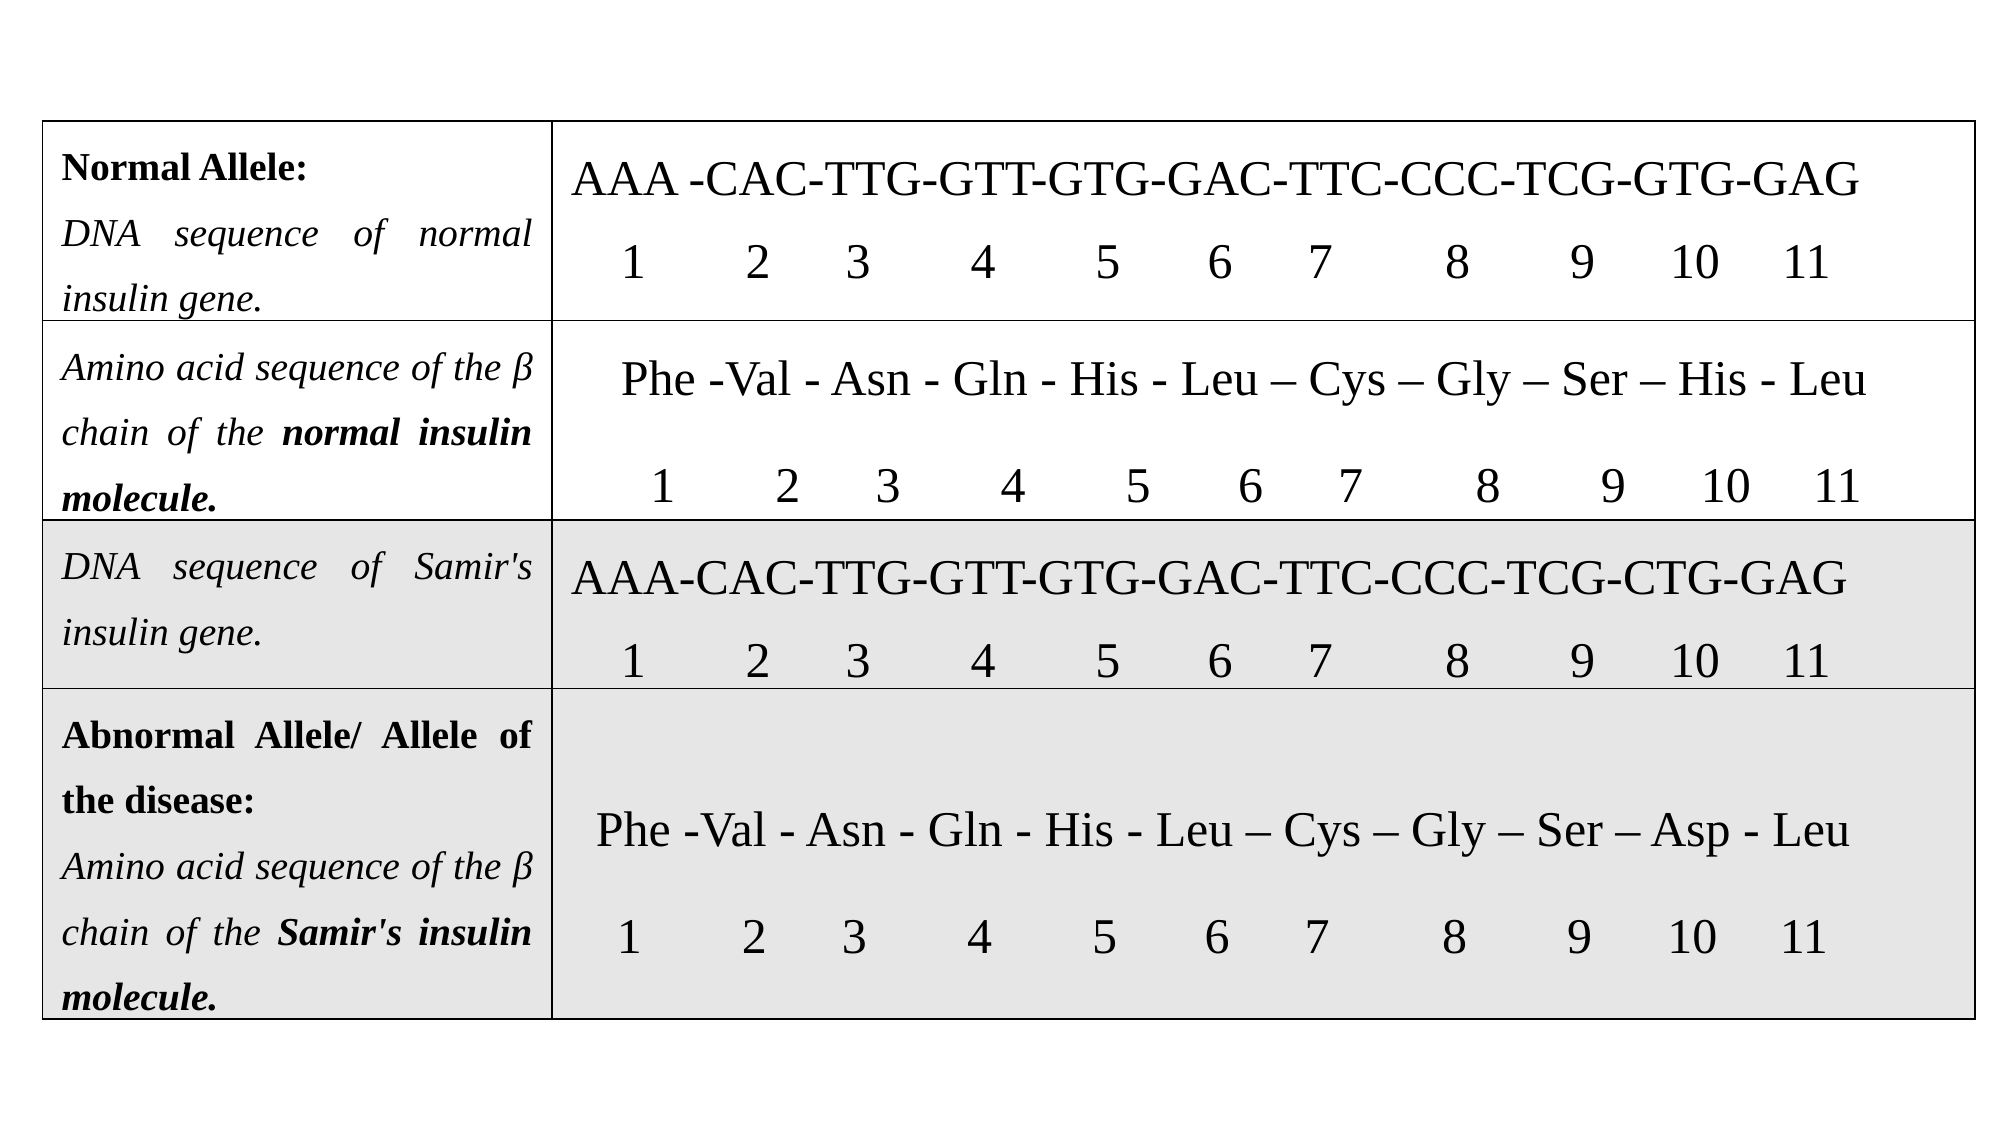

| Normal Allele: DNA sequence of normal insulin gene. | AAA -CAC-TTG-GTT-GTG-GAC-TTC-CCC-TCG-GTG-GAG 1 2 3 4 5 6 7 8 9 10 11 |
| --- | --- |
| Amino acid sequence of the β chain of the normal insulin molecule. | Phe -Val - Asn - Gln - His - Leu – Cys – Gly – Ser – His - Leu   1 2 3 4 5 6 7 8 9 10 11 |
| DNA sequence of Samir's insulin gene. | AAA-CAC-TTG-GTT-GTG-GAC-TTC-CCC-TCG-CTG-GAG 1 2 3 4 5 6 7 8 9 10 11 |
| Abnormal Allele/ Allele of the disease: Amino acid sequence of the β chain of the Samir's insulin molecule. | Phe -Val - Asn - Gln - His - Leu – Cys – Gly – Ser – Asp - Leu   1 2 3 4 5 6 7 8 9 10 11 |